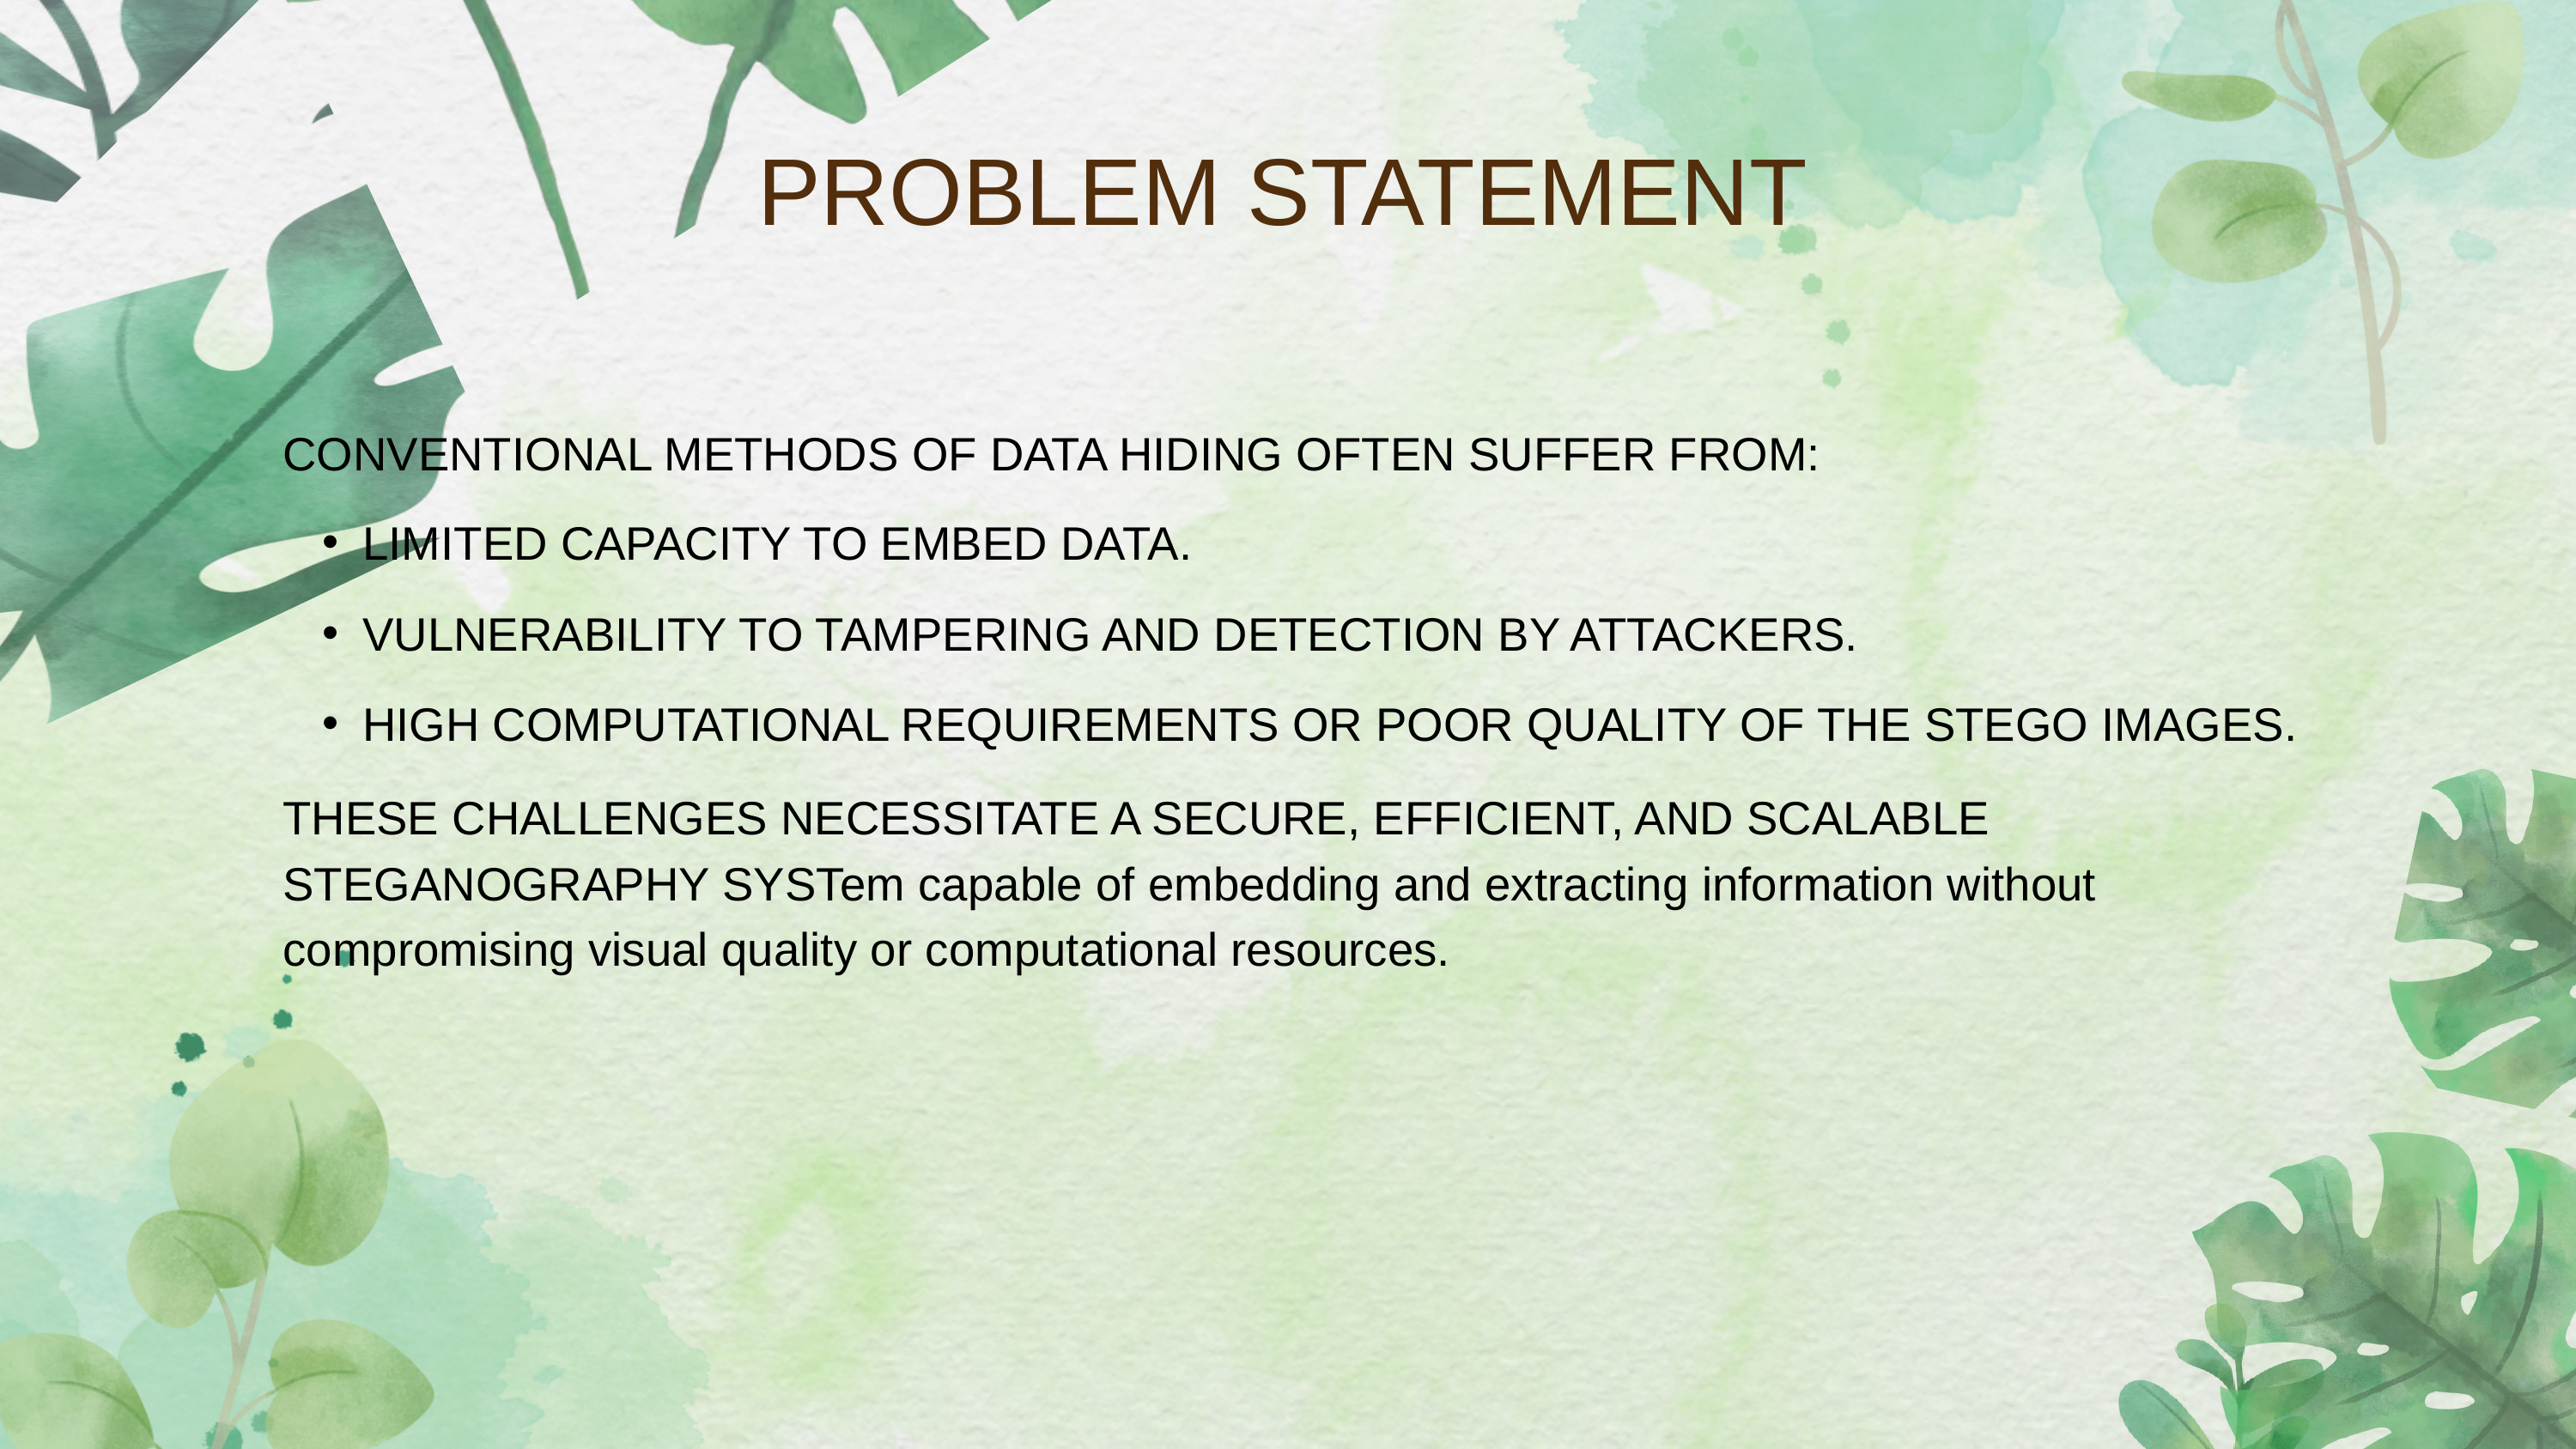

PROBLEM STATEMENT
CONVENTIONAL METHODS OF DATA HIDING OFTEN SUFFER FROM:

LIMITED CAPACITY TO EMBED DATA.

VULNERABILITY TO TAMPERING AND DETECTION BY ATTACKERS.

HIGH COMPUTATIONAL REQUIREMENTS OR POOR QUALITY OF THE STEGO IMAGES.

THESE CHALLENGES NECESSITATE A SECURE, EFFICIENT, AND SCALABLE STEGANOGRAPHY SYSTem capable of embedding and extracting information without compromising visual quality or computational resources.